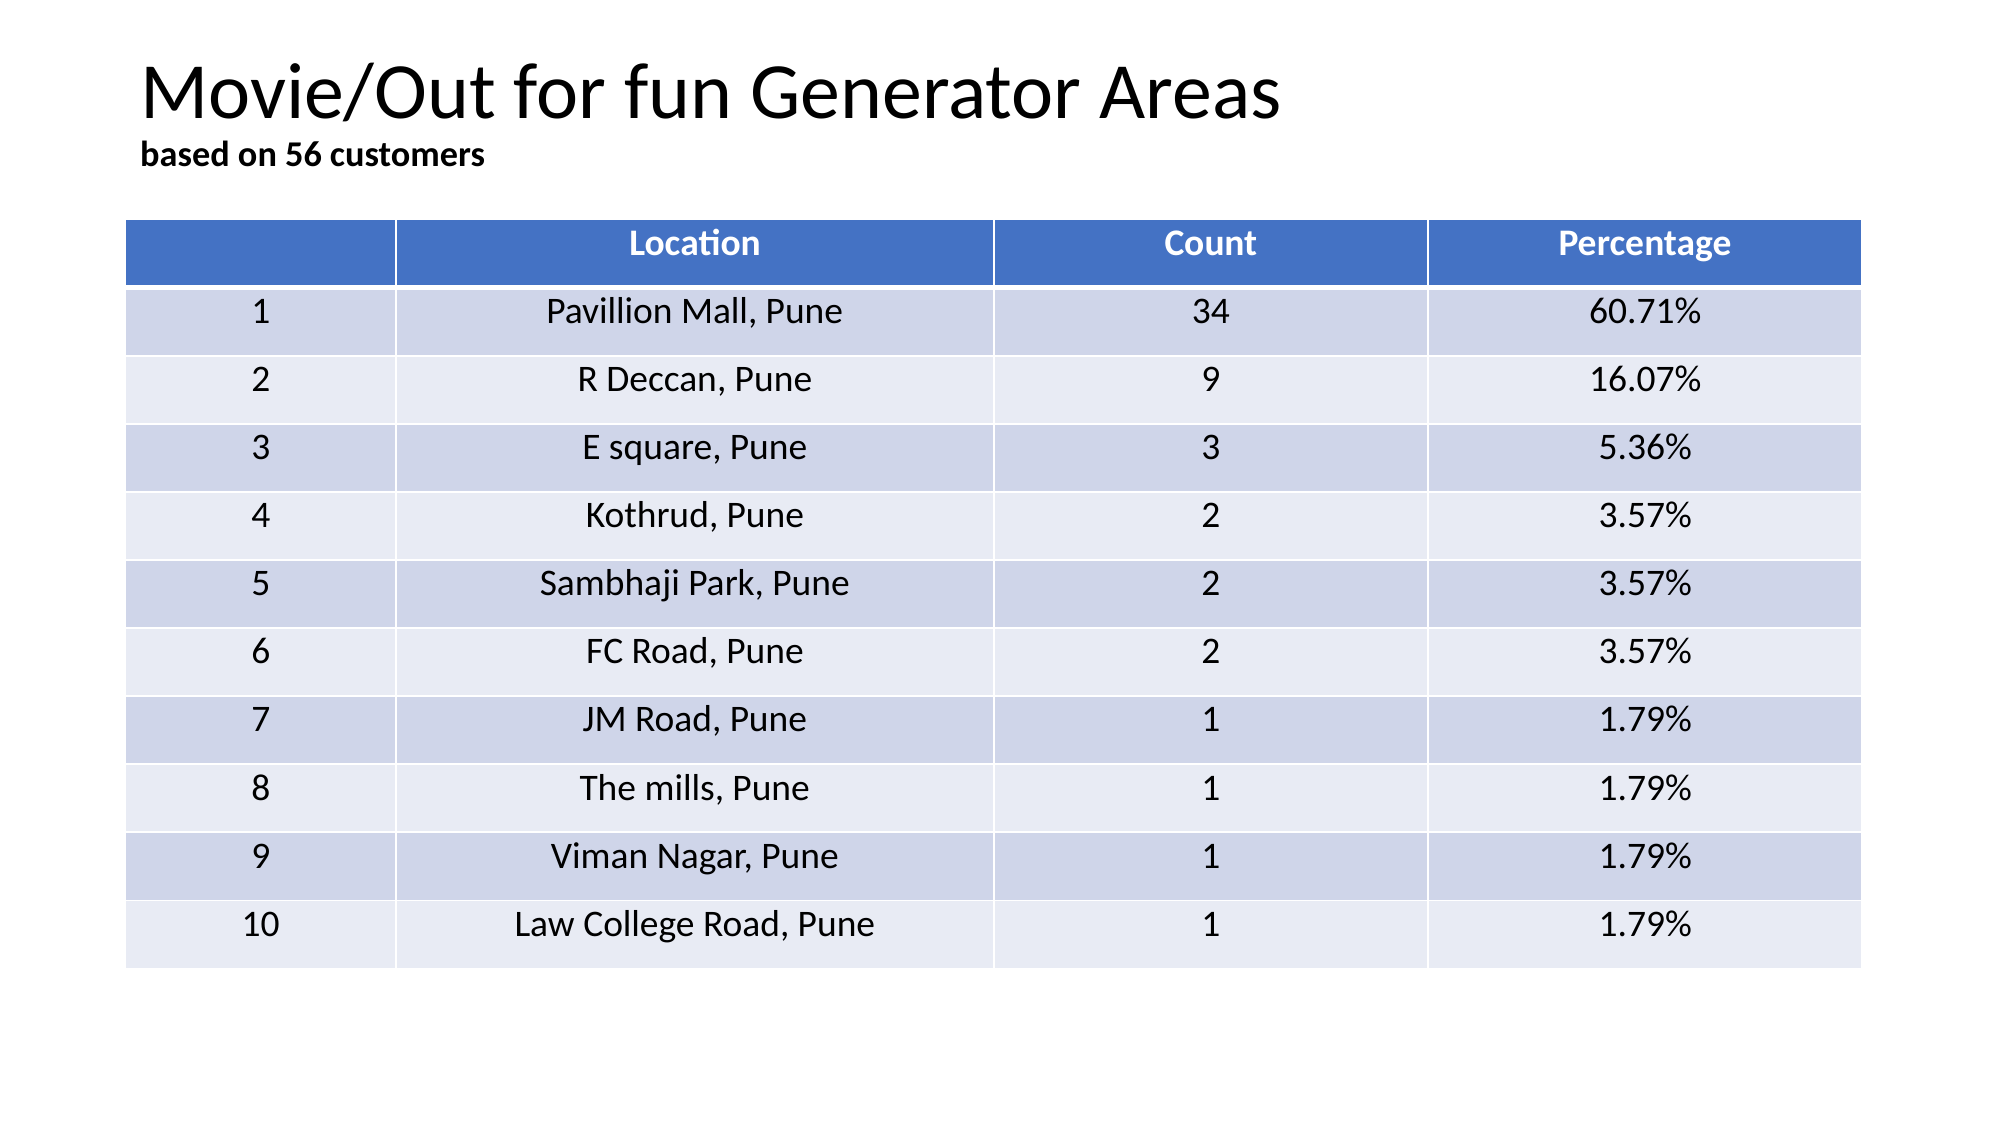

# Movie/Out for fun Generator Areas based on 56 customers
|  | Location | Count | Percentage |
| --- | --- | --- | --- |
| 1 | Pavillion Mall, Pune | 34 | 60.71% |
| 2 | R Deccan, Pune | 9 | 16.07% |
| 3 | E square, Pune | 3 | 5.36% |
| 4 | Kothrud, Pune | 2 | 3.57% |
| 5 | Sambhaji Park, Pune | 2 | 3.57% |
| 6 | FC Road, Pune | 2 | 3.57% |
| 7 | JM Road, Pune | 1 | 1.79% |
| 8 | The mills, Pune | 1 | 1.79% |
| 9 | Viman Nagar, Pune | 1 | 1.79% |
| 10 | Law College Road, Pune | 1 | 1.79% |